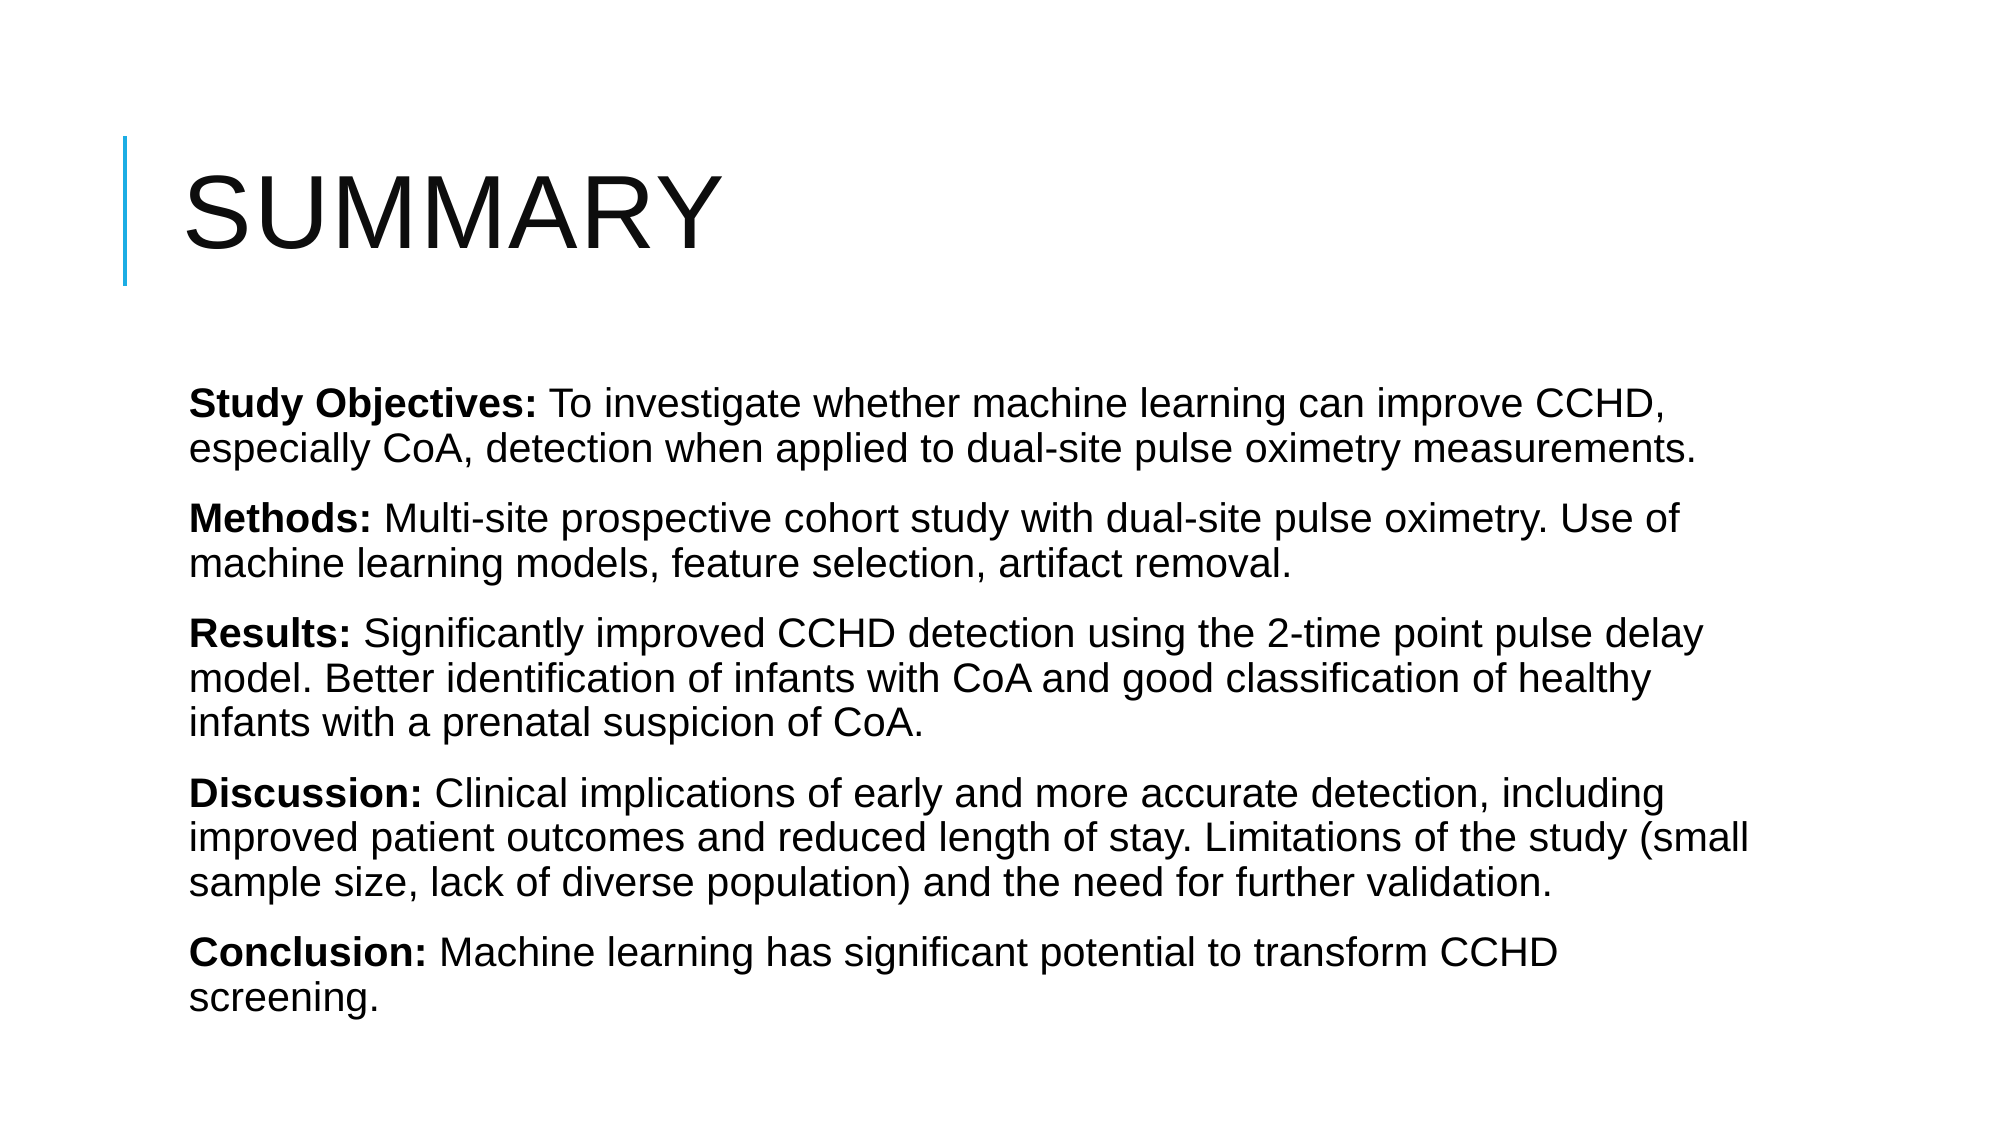

# Summary
Study Objectives: To investigate whether machine learning can improve CCHD, especially CoA, detection when applied to dual-site pulse oximetry measurements.
Methods: Multi-site prospective cohort study with dual-site pulse oximetry. Use of machine learning models, feature selection, artifact removal.
Results: Significantly improved CCHD detection using the 2-time point pulse delay model. Better identification of infants with CoA and good classification of healthy infants with a prenatal suspicion of CoA.
Discussion: Clinical implications of early and more accurate detection, including improved patient outcomes and reduced length of stay. Limitations of the study (small sample size, lack of diverse population) and the need for further validation.
Conclusion: Machine learning has significant potential to transform CCHD screening.